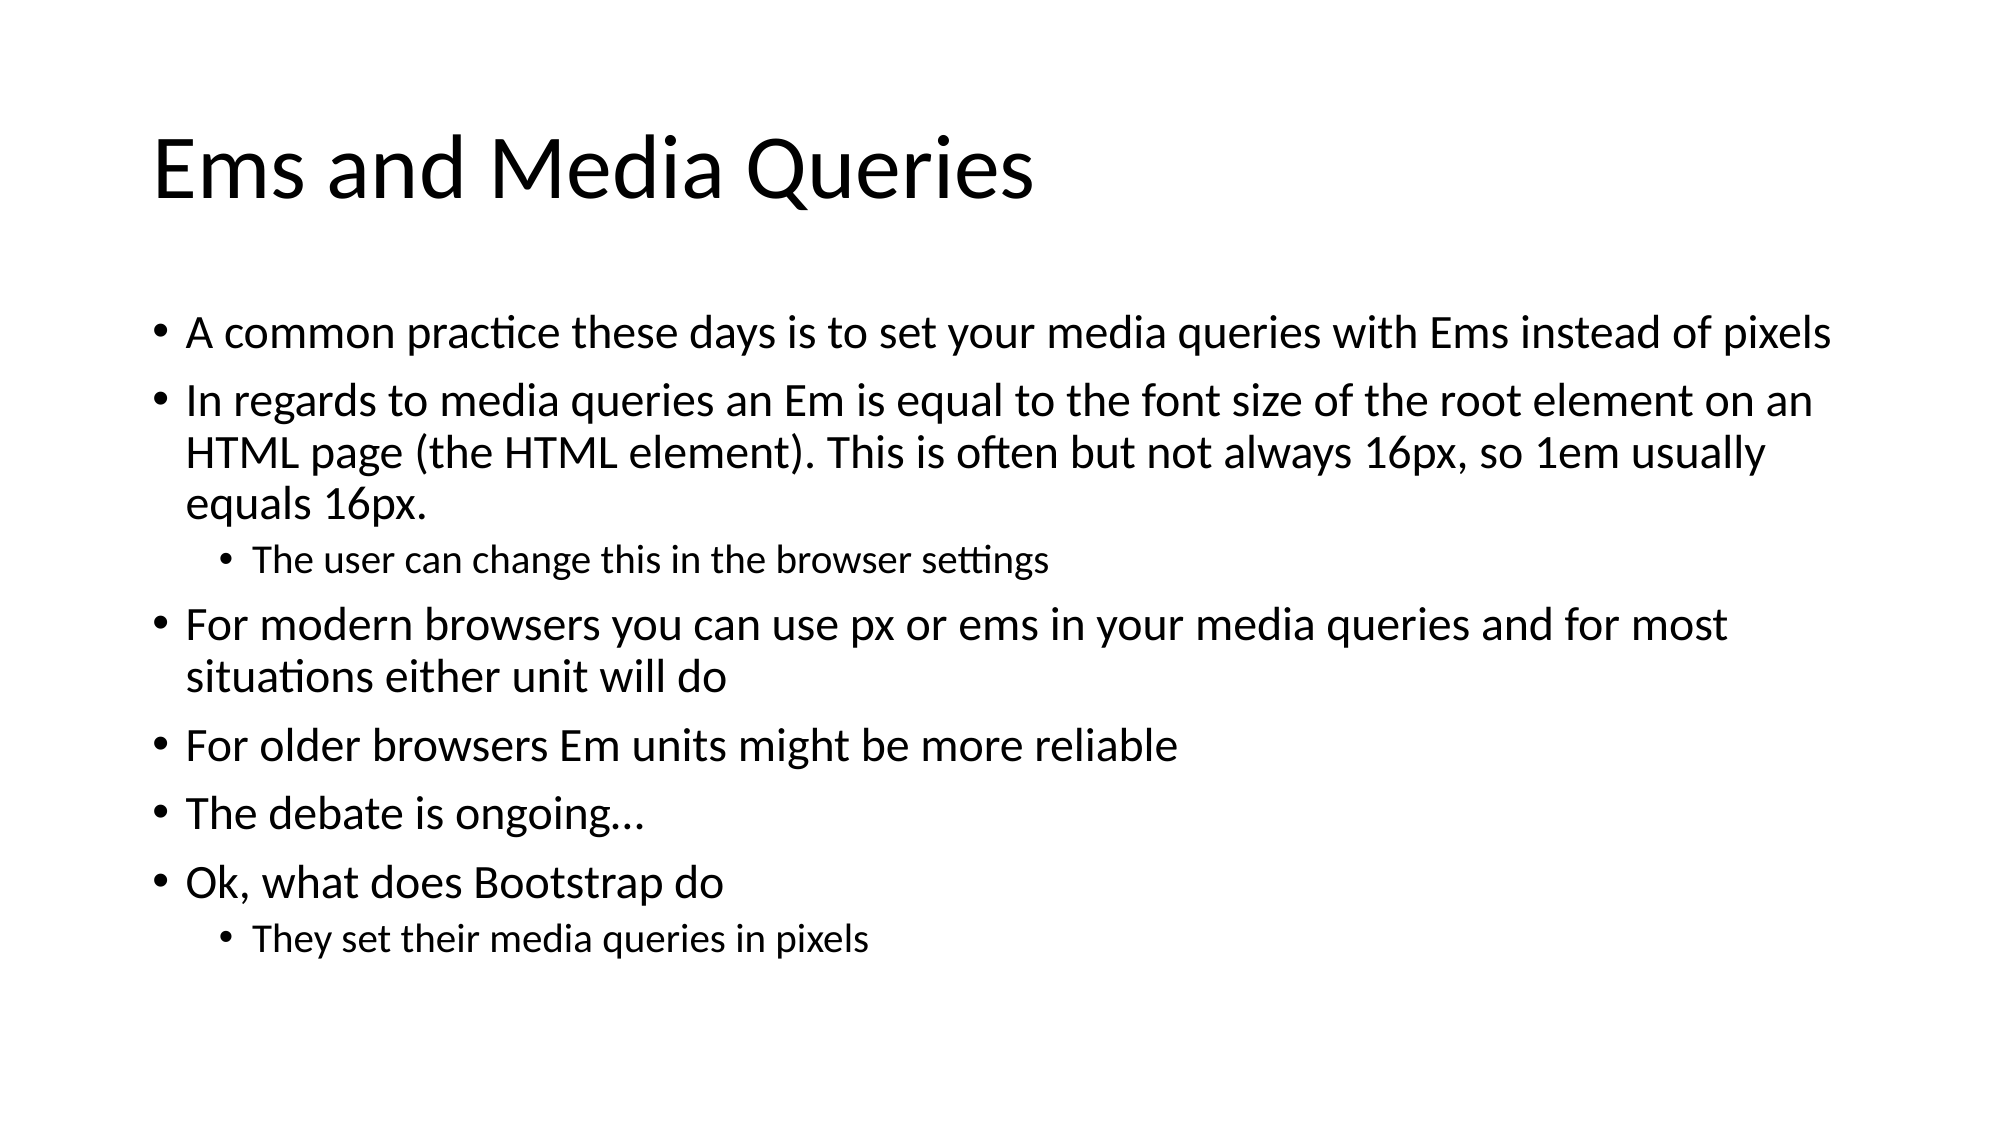

# Ems and Media Queries
A common practice these days is to set your media queries with Ems instead of pixels
In regards to media queries an Em is equal to the font size of the root element on an HTML page (the HTML element). This is often but not always 16px, so 1em usually equals 16px.
The user can change this in the browser settings
For modern browsers you can use px or ems in your media queries and for most situations either unit will do
For older browsers Em units might be more reliable
The debate is ongoing…
Ok, what does Bootstrap do
They set their media queries in pixels